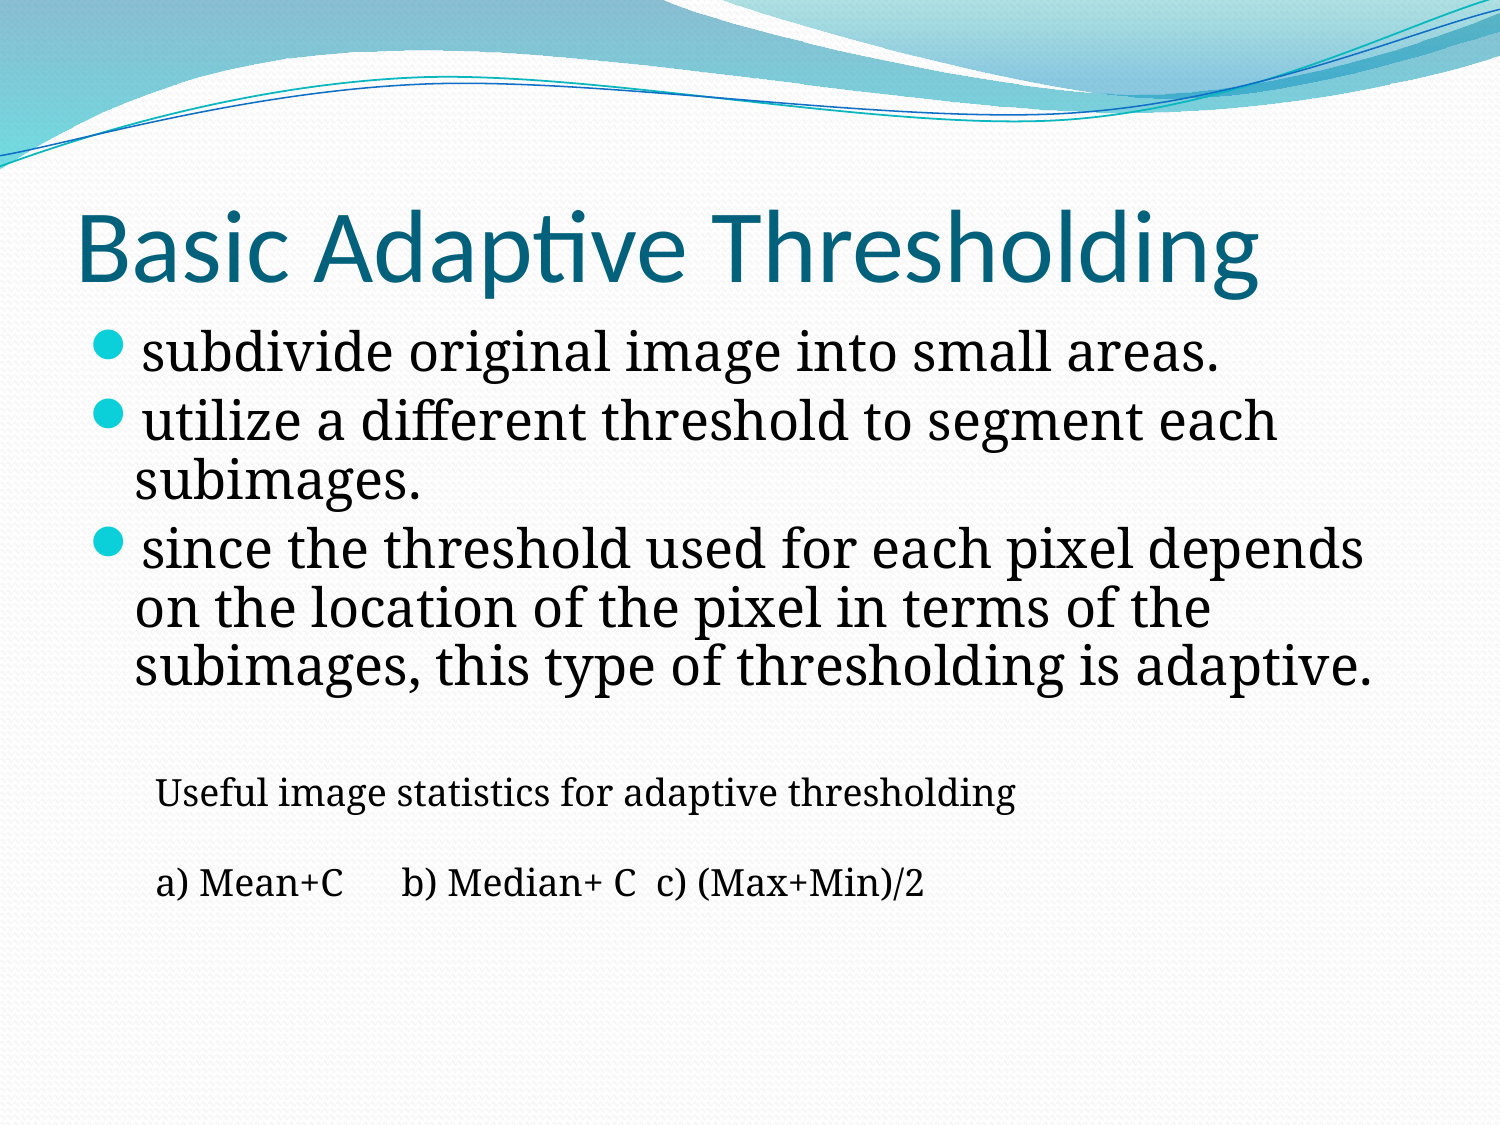

# Basic Adaptive Thresholding
subdivide original image into small areas.
utilize a different threshold to segment each subimages.
since the threshold used for each pixel depends on the location of the pixel in terms of the subimages, this type of thresholding is adaptive.
Useful image statistics for adaptive thresholding

a) Mean+C      b) Median+ C  c) (Max+Min)/2